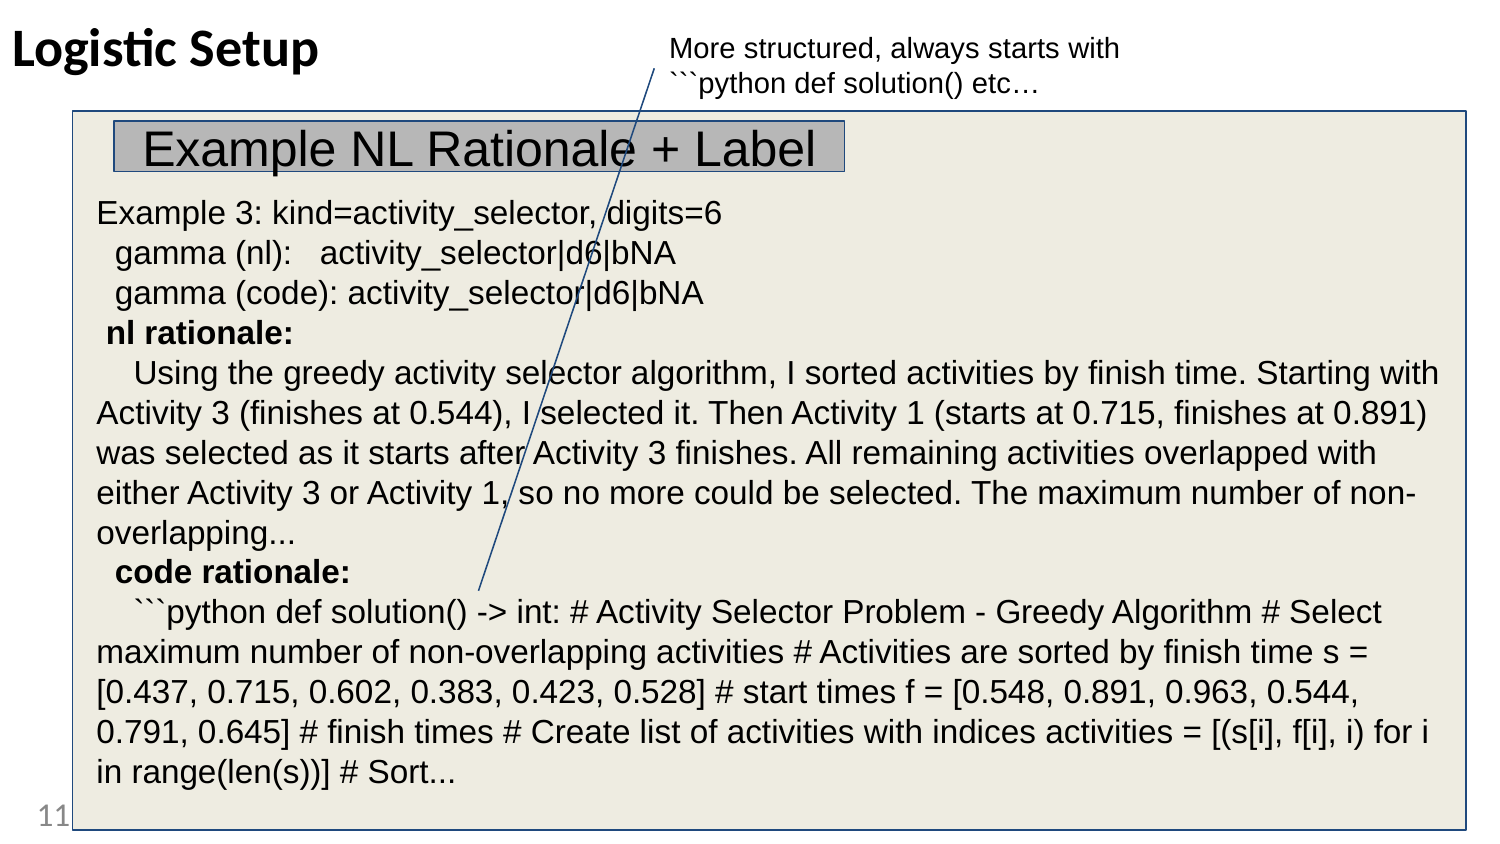

# Logistic Setup
More structured, always starts with ```python def solution() etc…

Example NL Rationale + Label
Example 3: kind=activity_selector, digits=6
  gamma (nl):   activity_selector|d6|bNA
  gamma (code): activity_selector|d6|bNA
 nl rationale:
    Using the greedy activity selector algorithm, I sorted activities by finish time. Starting with Activity 3 (finishes at 0.544), I selected it. Then Activity 1 (starts at 0.715, finishes at 0.891) was selected as it starts after Activity 3 finishes. All remaining activities overlapped with either Activity 3 or Activity 1, so no more could be selected. The maximum number of non-overlapping...
  code rationale:
    ```python def solution() -> int: # Activity Selector Problem - Greedy Algorithm # Select maximum number of non-overlapping activities # Activities are sorted by finish time s = [0.437, 0.715, 0.602, 0.383, 0.423, 0.528] # start times f = [0.548, 0.891, 0.963, 0.544, 0.791, 0.645] # finish times # Create list of activities with indices activities = [(s[i], f[i], i) for i in range(len(s))] # Sort...

11